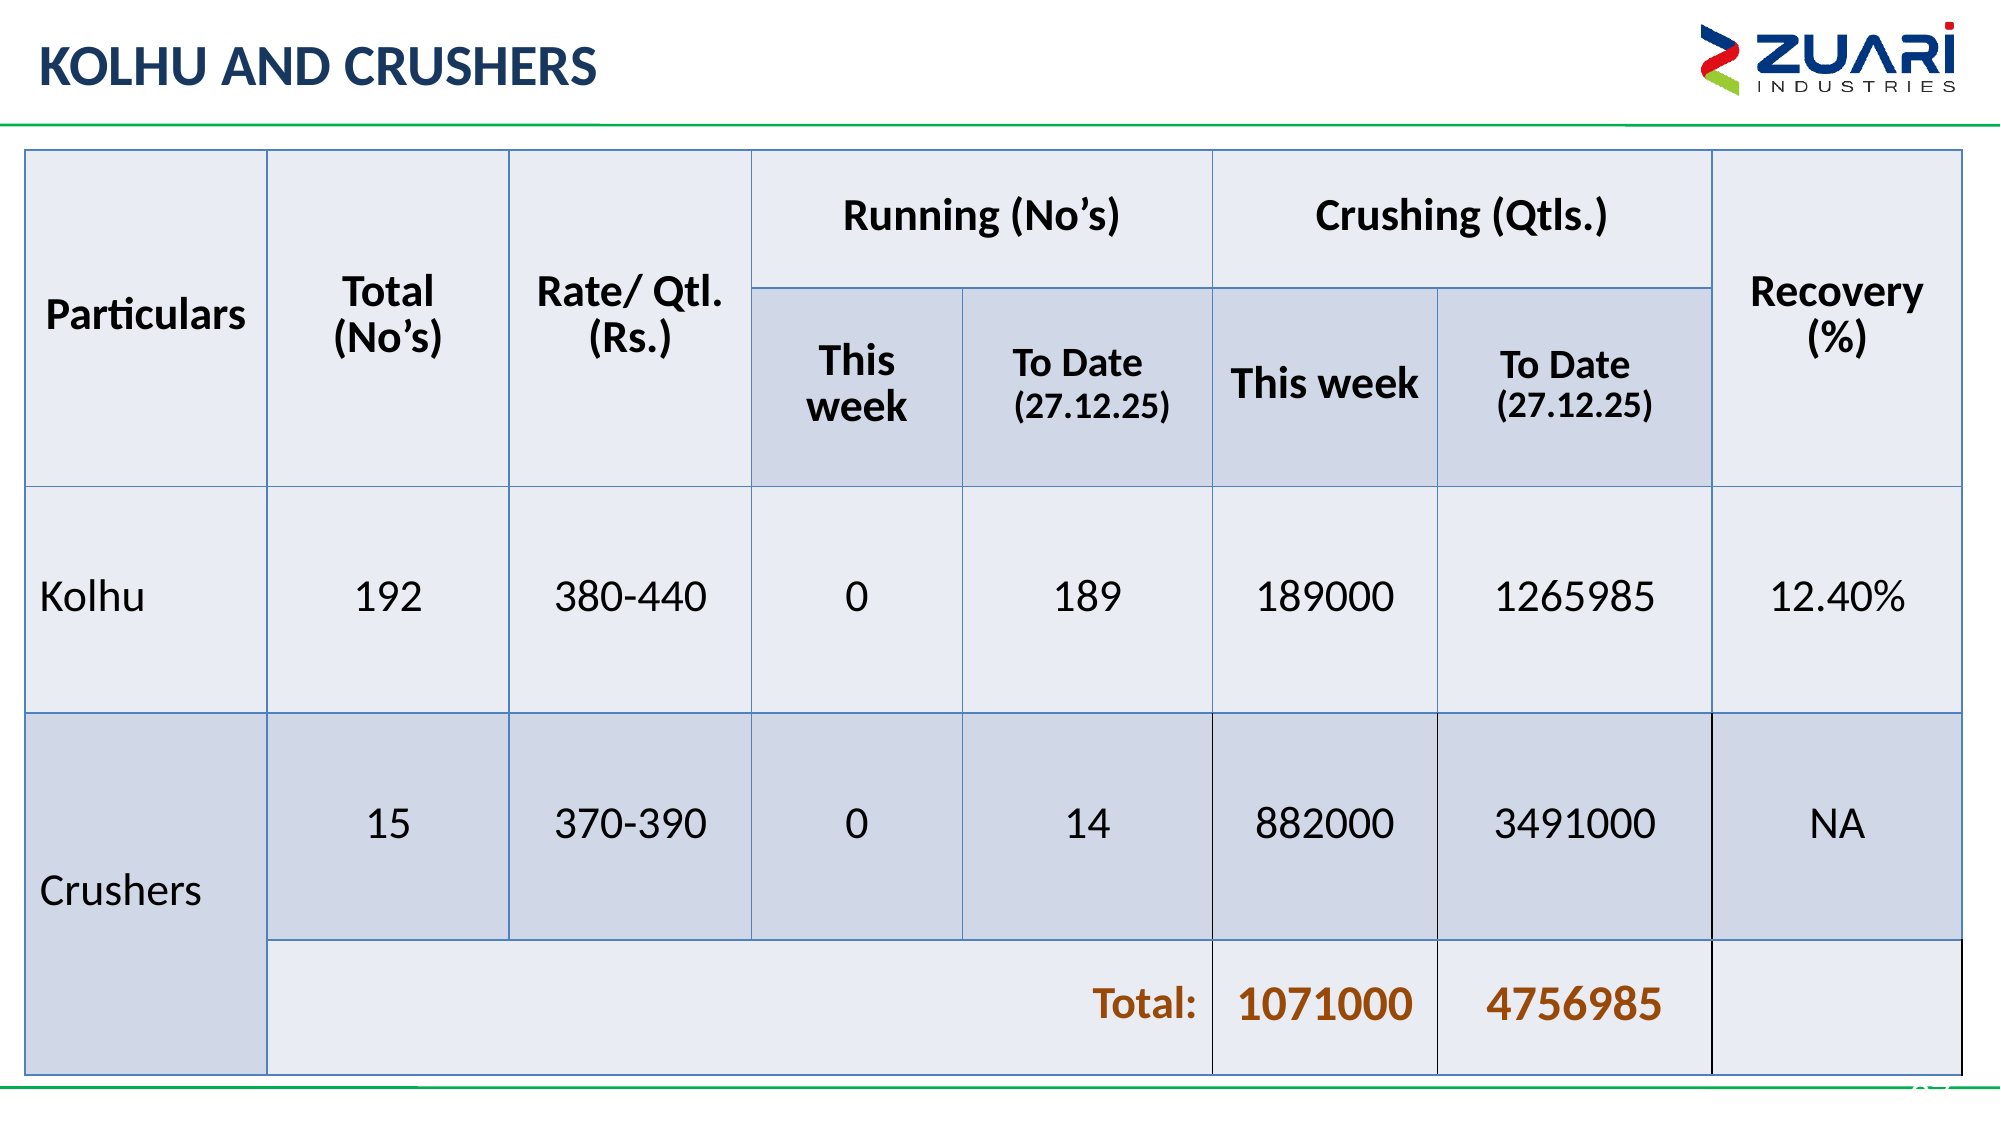

# KOLHU AND CRUSHERS
| Particulars | Total (No’s) | Rate/ Qtl. (Rs.) | Running (No’s) |  | Crushing (Qtls.) |  | Recovery (%) |
| --- | --- | --- | --- | --- | --- | --- | --- |
|  |  |  | This week | To Date (27.12.25) | This week | To Date (27.12.25) |  |
| Kolhu | 192 | 380-440 | 0 | 189 | 189000 | 1265985 | 12.40% |
| Crushers | 15 | 370-390 | 0 | 14 | 882000 | 3491000 | NA |
|  | Total: |  |  |  | 1071000 | 4756985 |  |
27